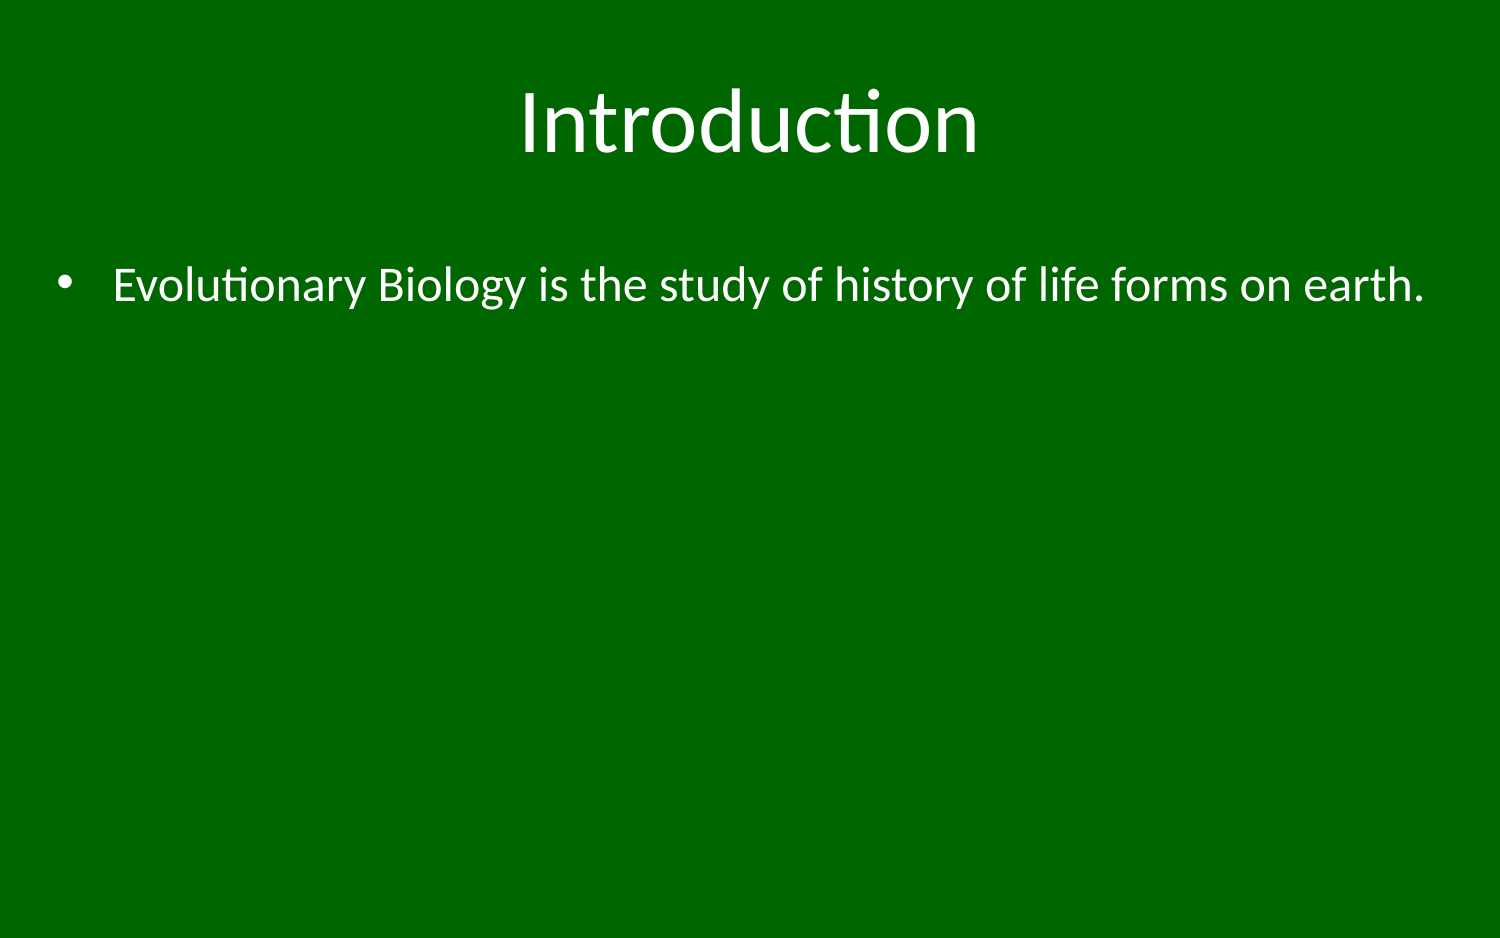

# Introduction
Evolutionary Biology is the study of history of life forms on earth.